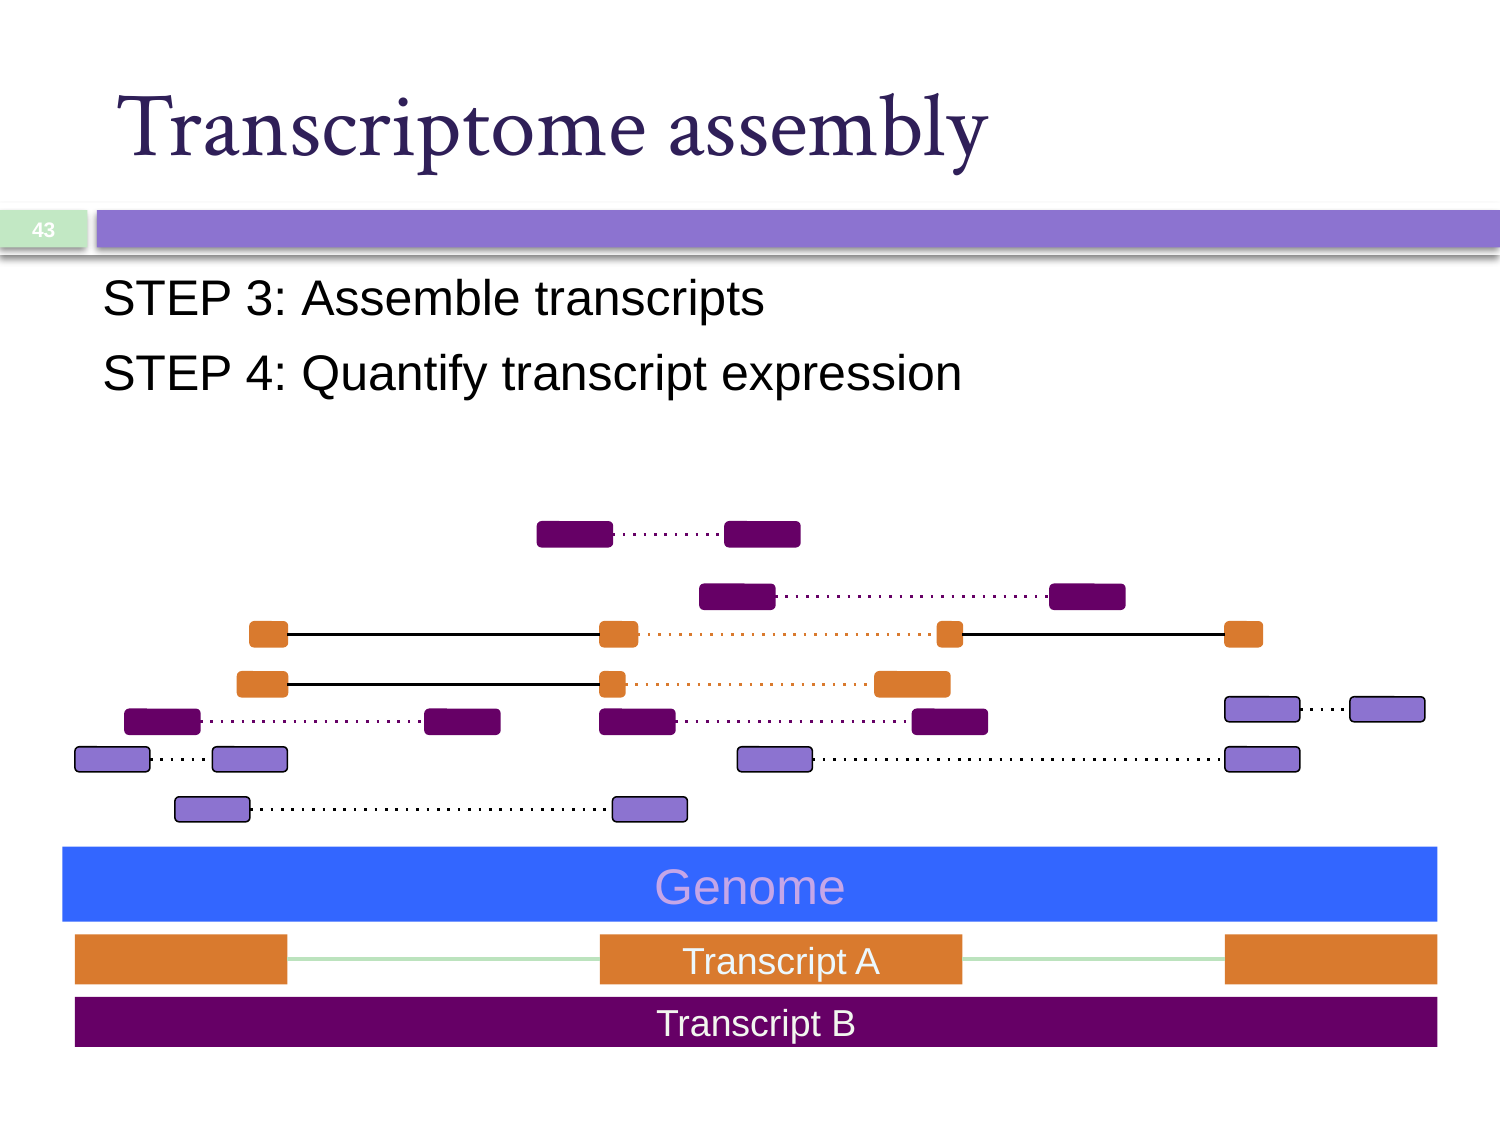

# Transcriptome assembly
43
STEP 3: Assemble transcripts
STEP 4: Quantify transcript expression

Genome

Transcript A

Transcript B